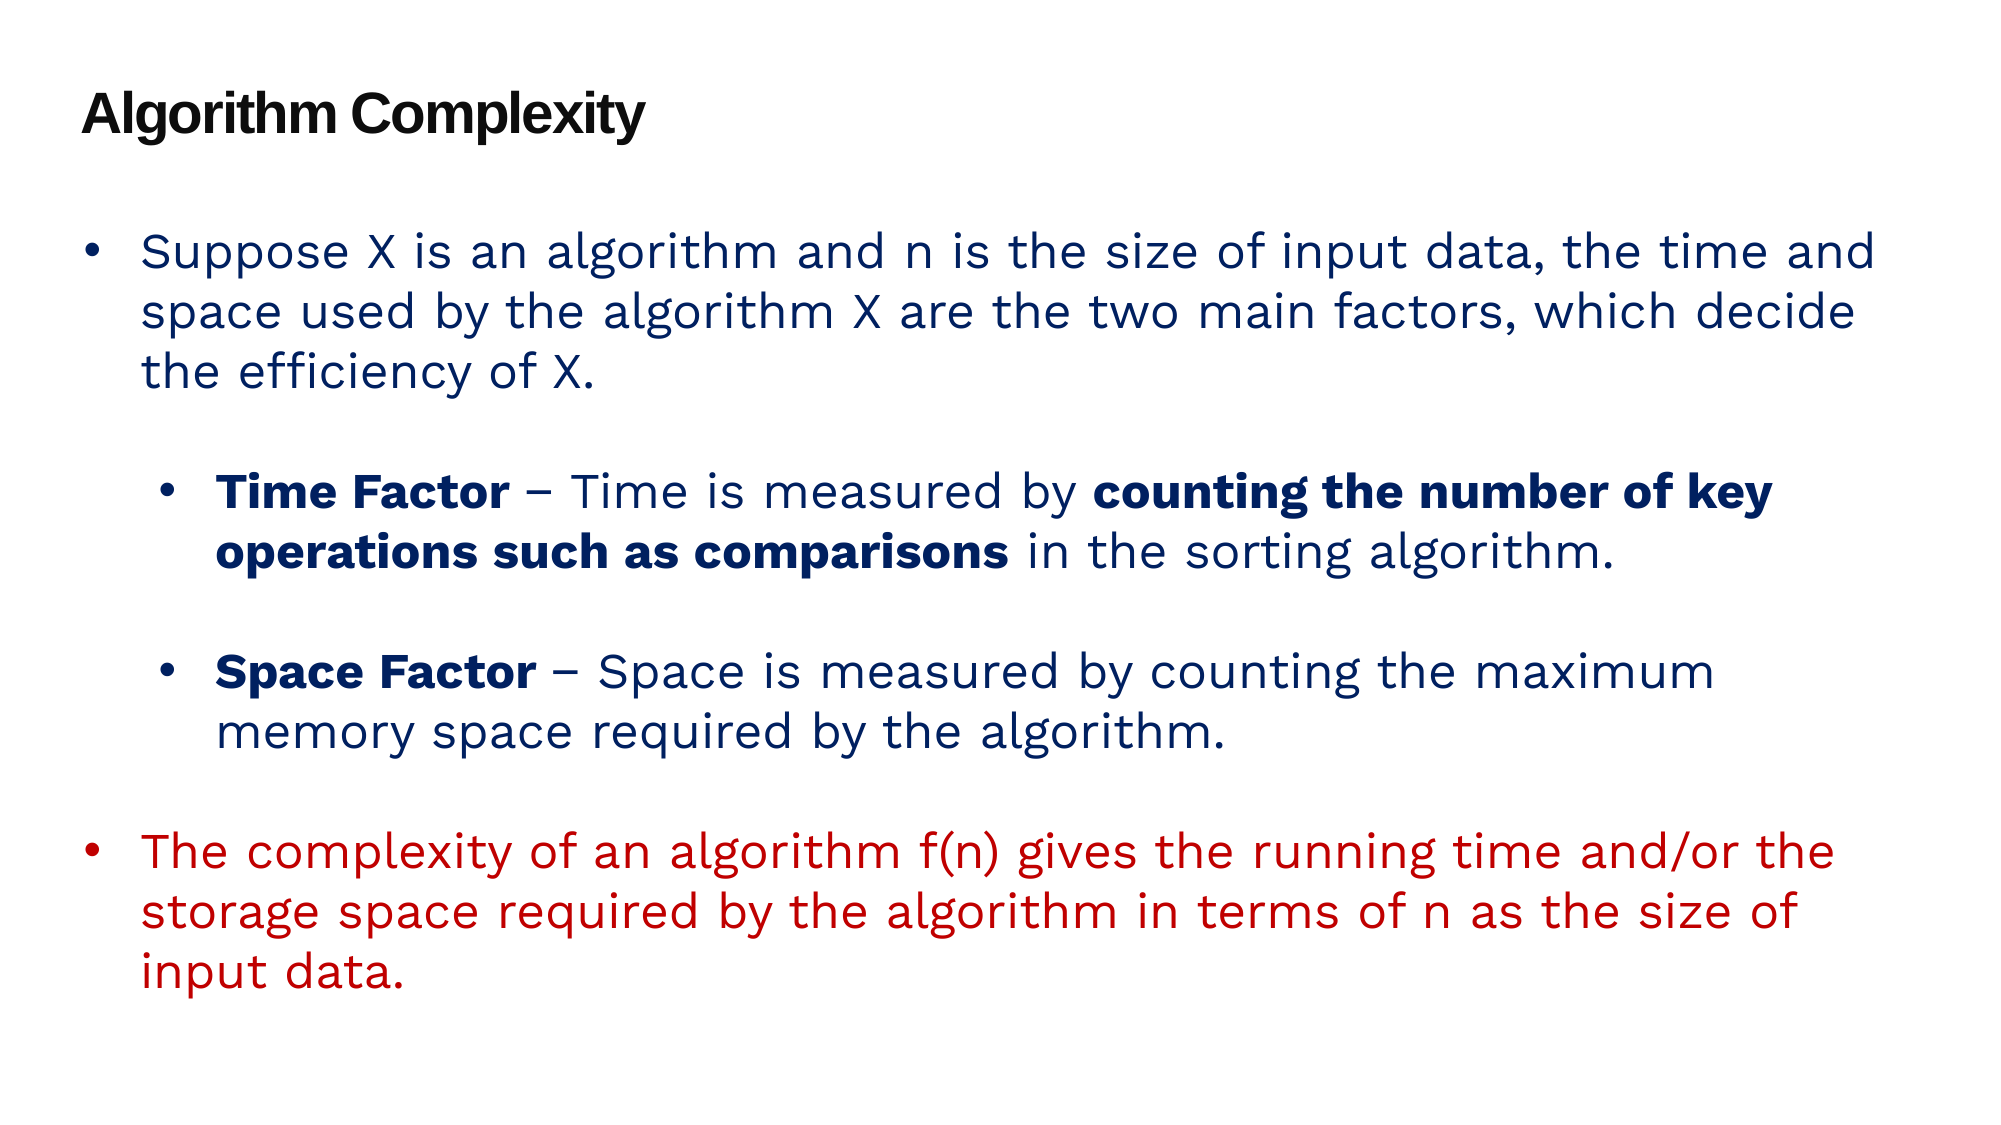

Algorithm Complexity
Suppose X is an algorithm and n is the size of input data, the time and space used by the algorithm X are the two main factors, which decide the efficiency of X.

Time Factor − Time is measured by counting the number of key operations such as comparisons in the sorting algorithm.

Space Factor − Space is measured by counting the maximum memory space required by the algorithm.

The complexity of an algorithm f(n) gives the running time and/or the storage space required by the algorithm in terms of n as the size of input data.